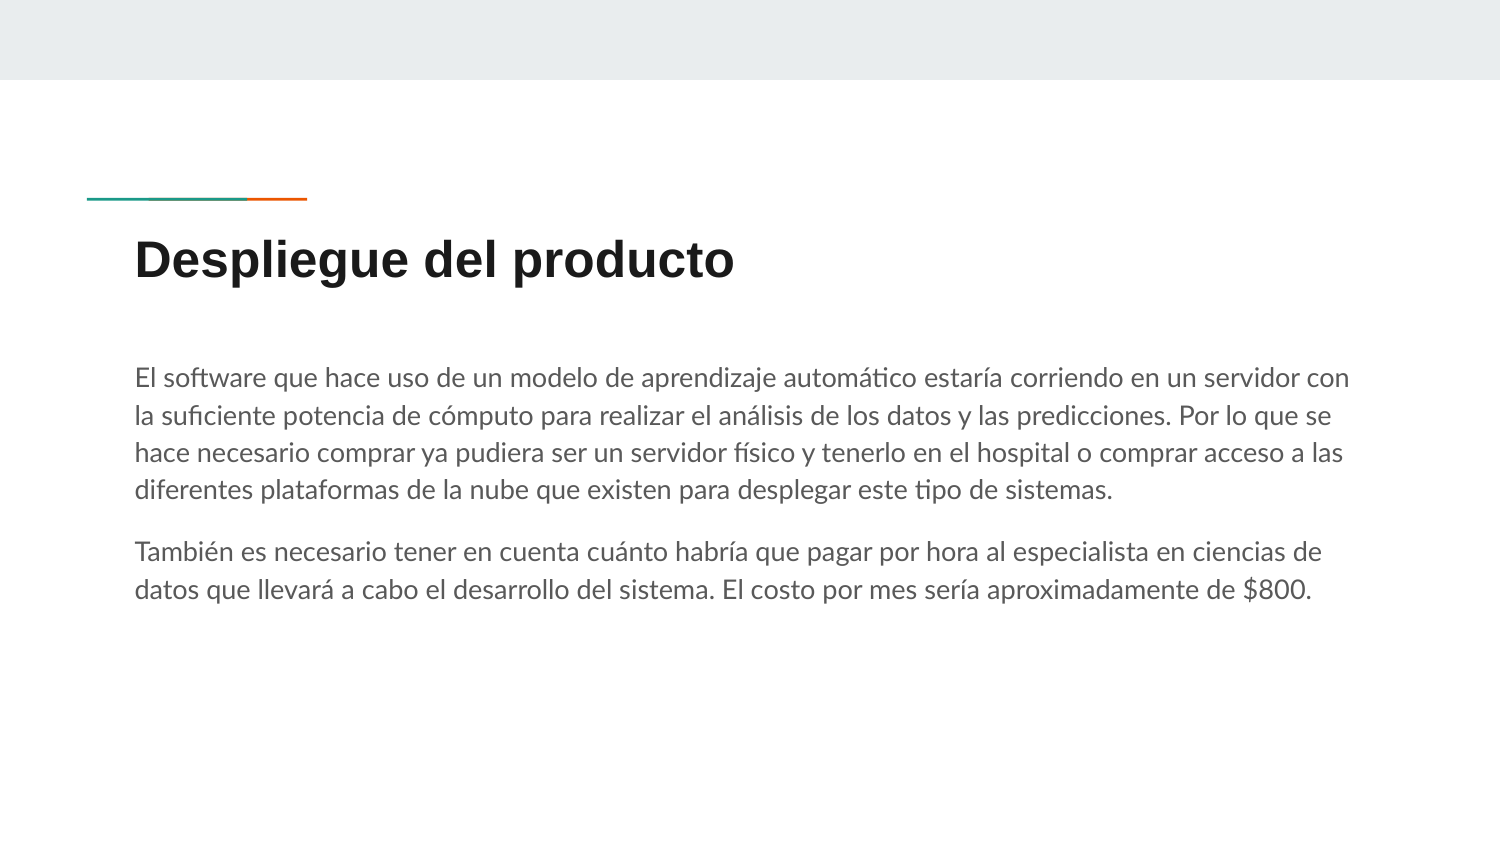

# Despliegue del producto
El software que hace uso de un modelo de aprendizaje automático estaría corriendo en un servidor con la suficiente potencia de cómputo para realizar el análisis de los datos y las predicciones. Por lo que se hace necesario comprar ya pudiera ser un servidor físico y tenerlo en el hospital o comprar acceso a las diferentes plataformas de la nube que existen para desplegar este tipo de sistemas.
También es necesario tener en cuenta cuánto habría que pagar por hora al especialista en ciencias de datos que llevará a cabo el desarrollo del sistema. El costo por mes sería aproximadamente de $800.